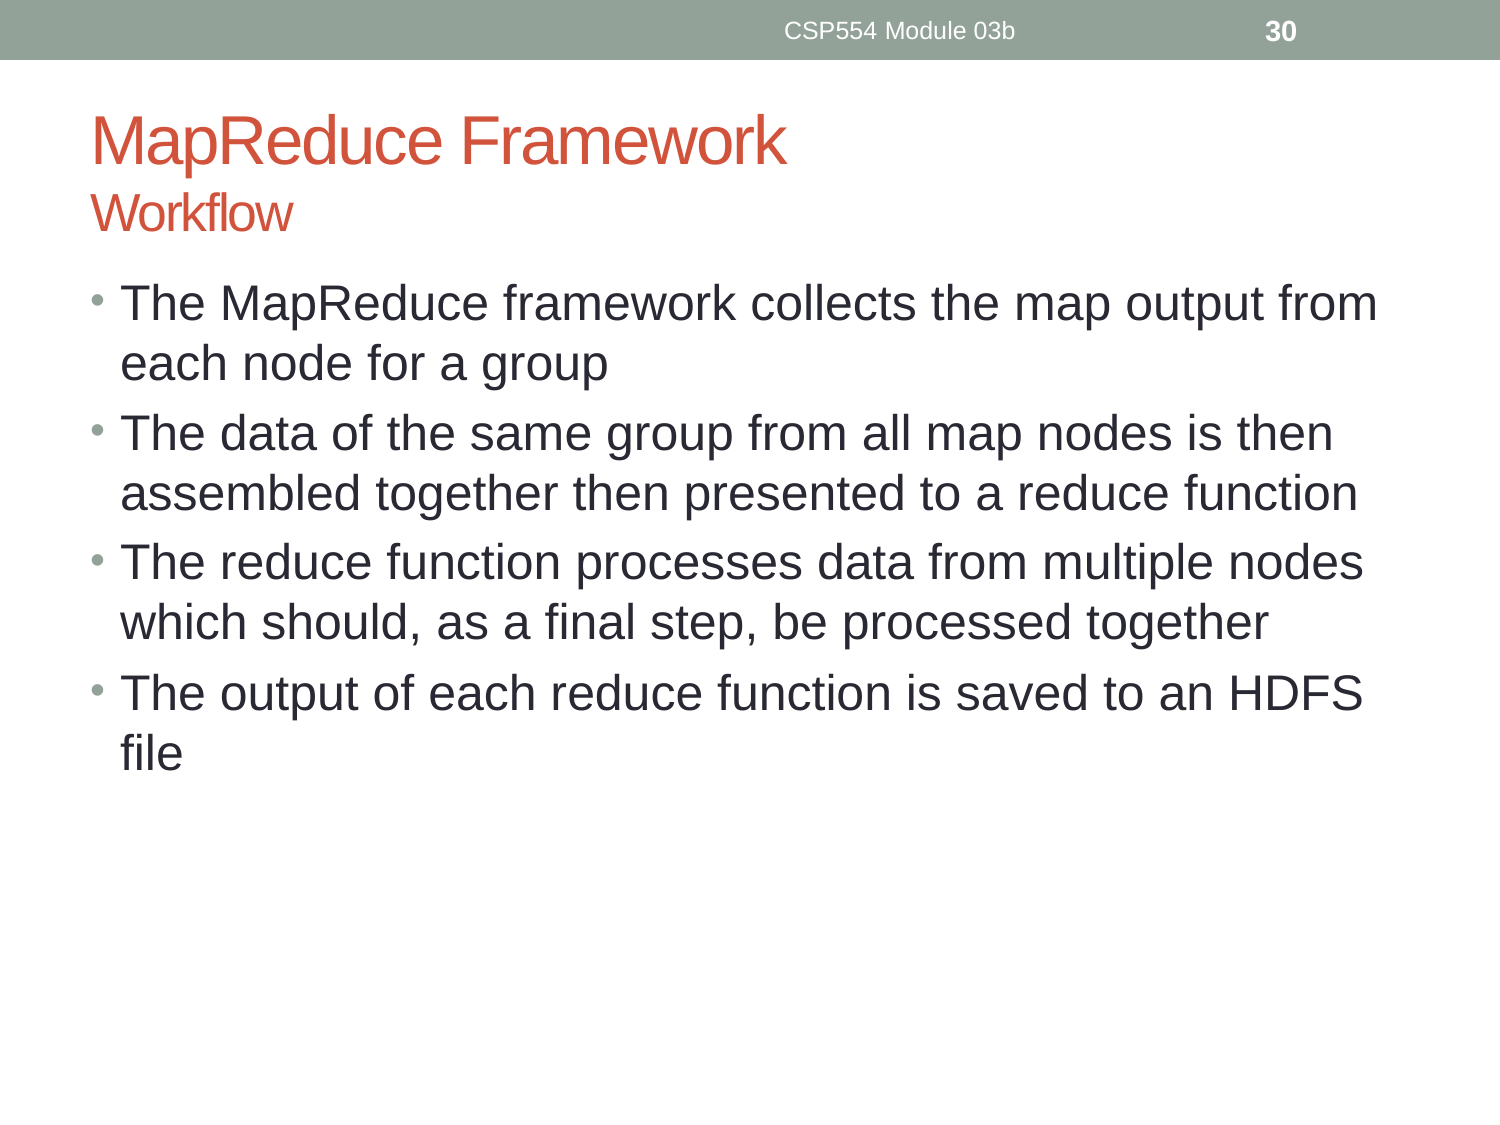

CSP554 Module 03b
30
# MapReduce Framework Workflow
The MapReduce framework collects the map output from each node for a group
The data of the same group from all map nodes is then assembled together then presented to a reduce function
The reduce function processes data from multiple nodes which should, as a final step, be processed together
The output of each reduce function is saved to an HDFS file